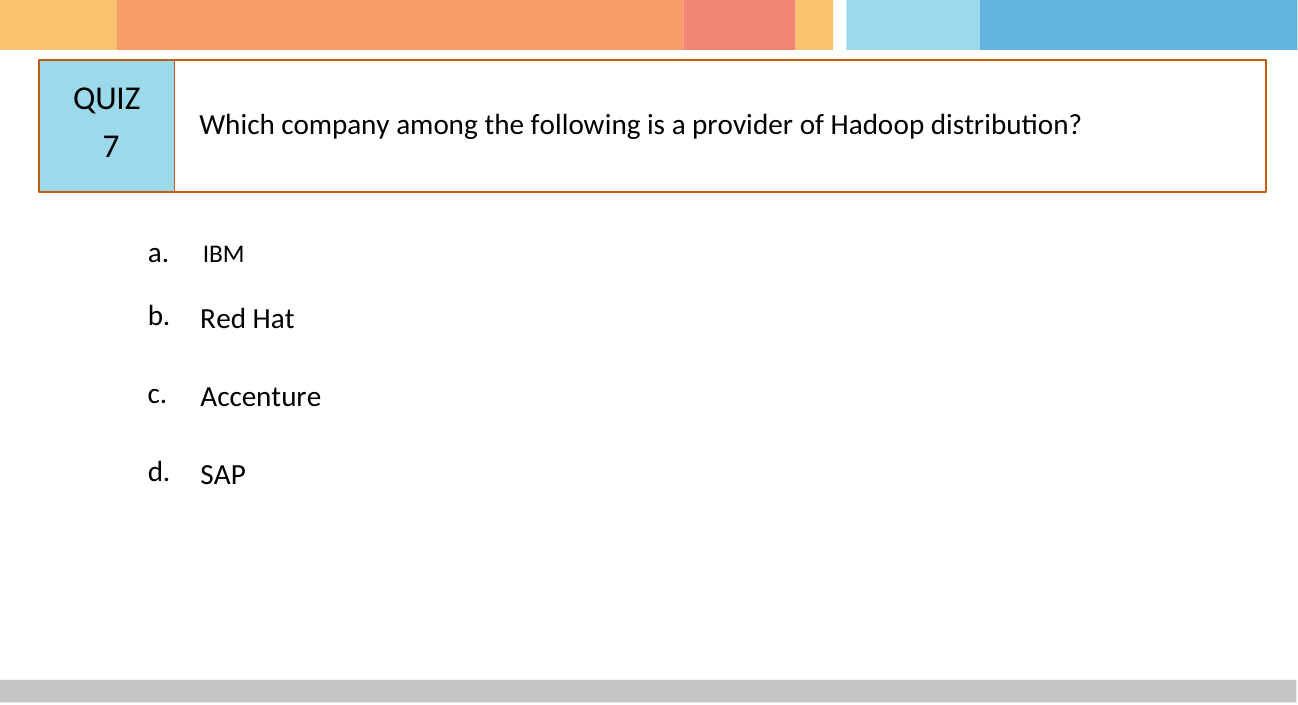

# QUIZ 7
Which company among the following is a provider of Hadoop distribution?
a.	IBM

b.
Red Hat
c.
Accenture
d.
SAP